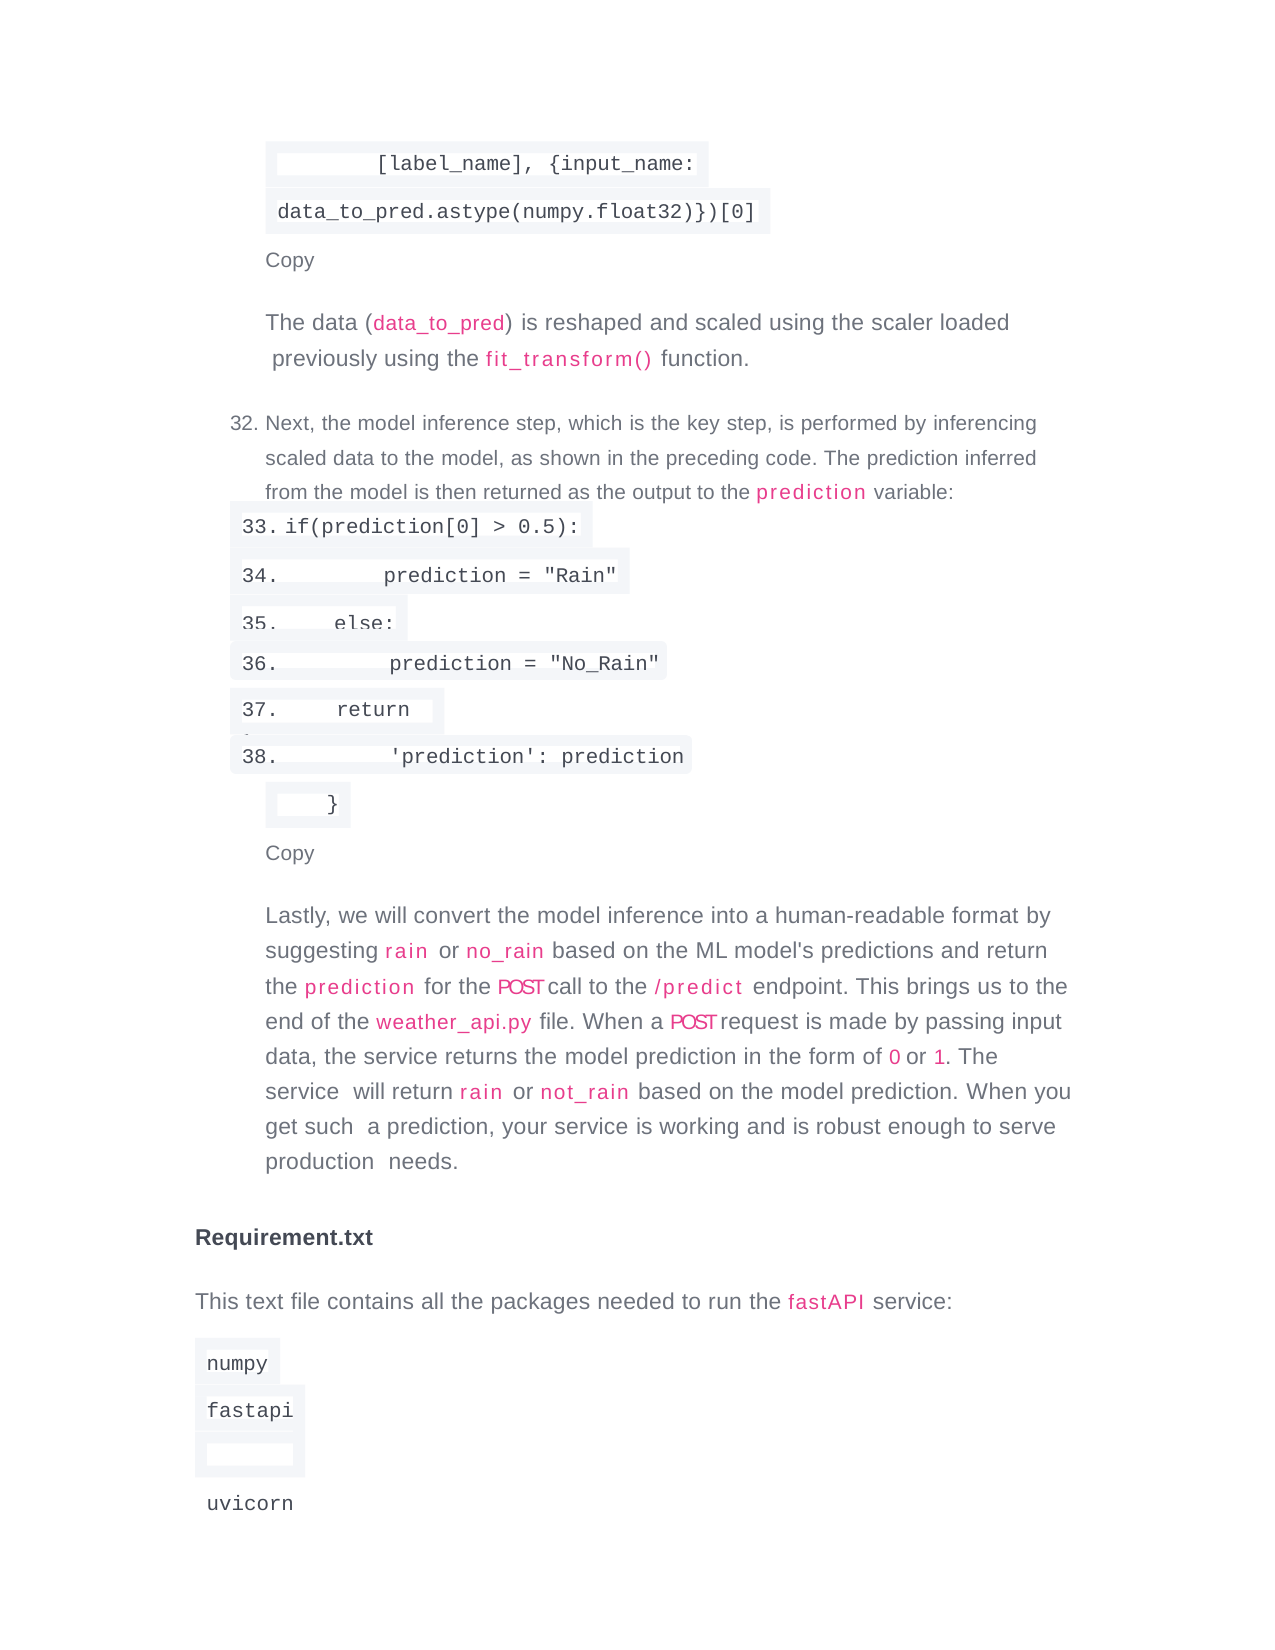

[label_name], {input_name:

data_to_pred.astype(numpy.float32)})[0]

Copy

The data (data_to_pred) is reshaped and scaled using the scaler loaded  previously using the fit_transform() function.

Next, the model inference step, which is the key step, is performed by inferencing  scaled data to the model, as shown in the preceding code. The prediction inferred  from the model is then returned as the output to the prediction variable:
if(prediction[0] > 0.5):

prediction = "Rain"

else:

36.	prediction = "No_Rain"

37.	return {
38.	'prediction': prediction

}

Copy

Lastly, we will convert the model inference into a human-readable format by  suggesting rain or no_rain based on the ML model's predictions and return  the prediction for the POST call to the /predict endpoint. This brings us to the  end of the weather_api.py file. When a POST request is made by passing input  data, the service returns the model prediction in the form of 0 or 1. The service  will return rain or not_rain based on the model prediction. When you get such  a prediction, your service is working and is robust enough to serve production  needs.

Requirement.txt

This text file contains all the packages needed to run the fastAPI service:
numpy  fastapi  uvicorn